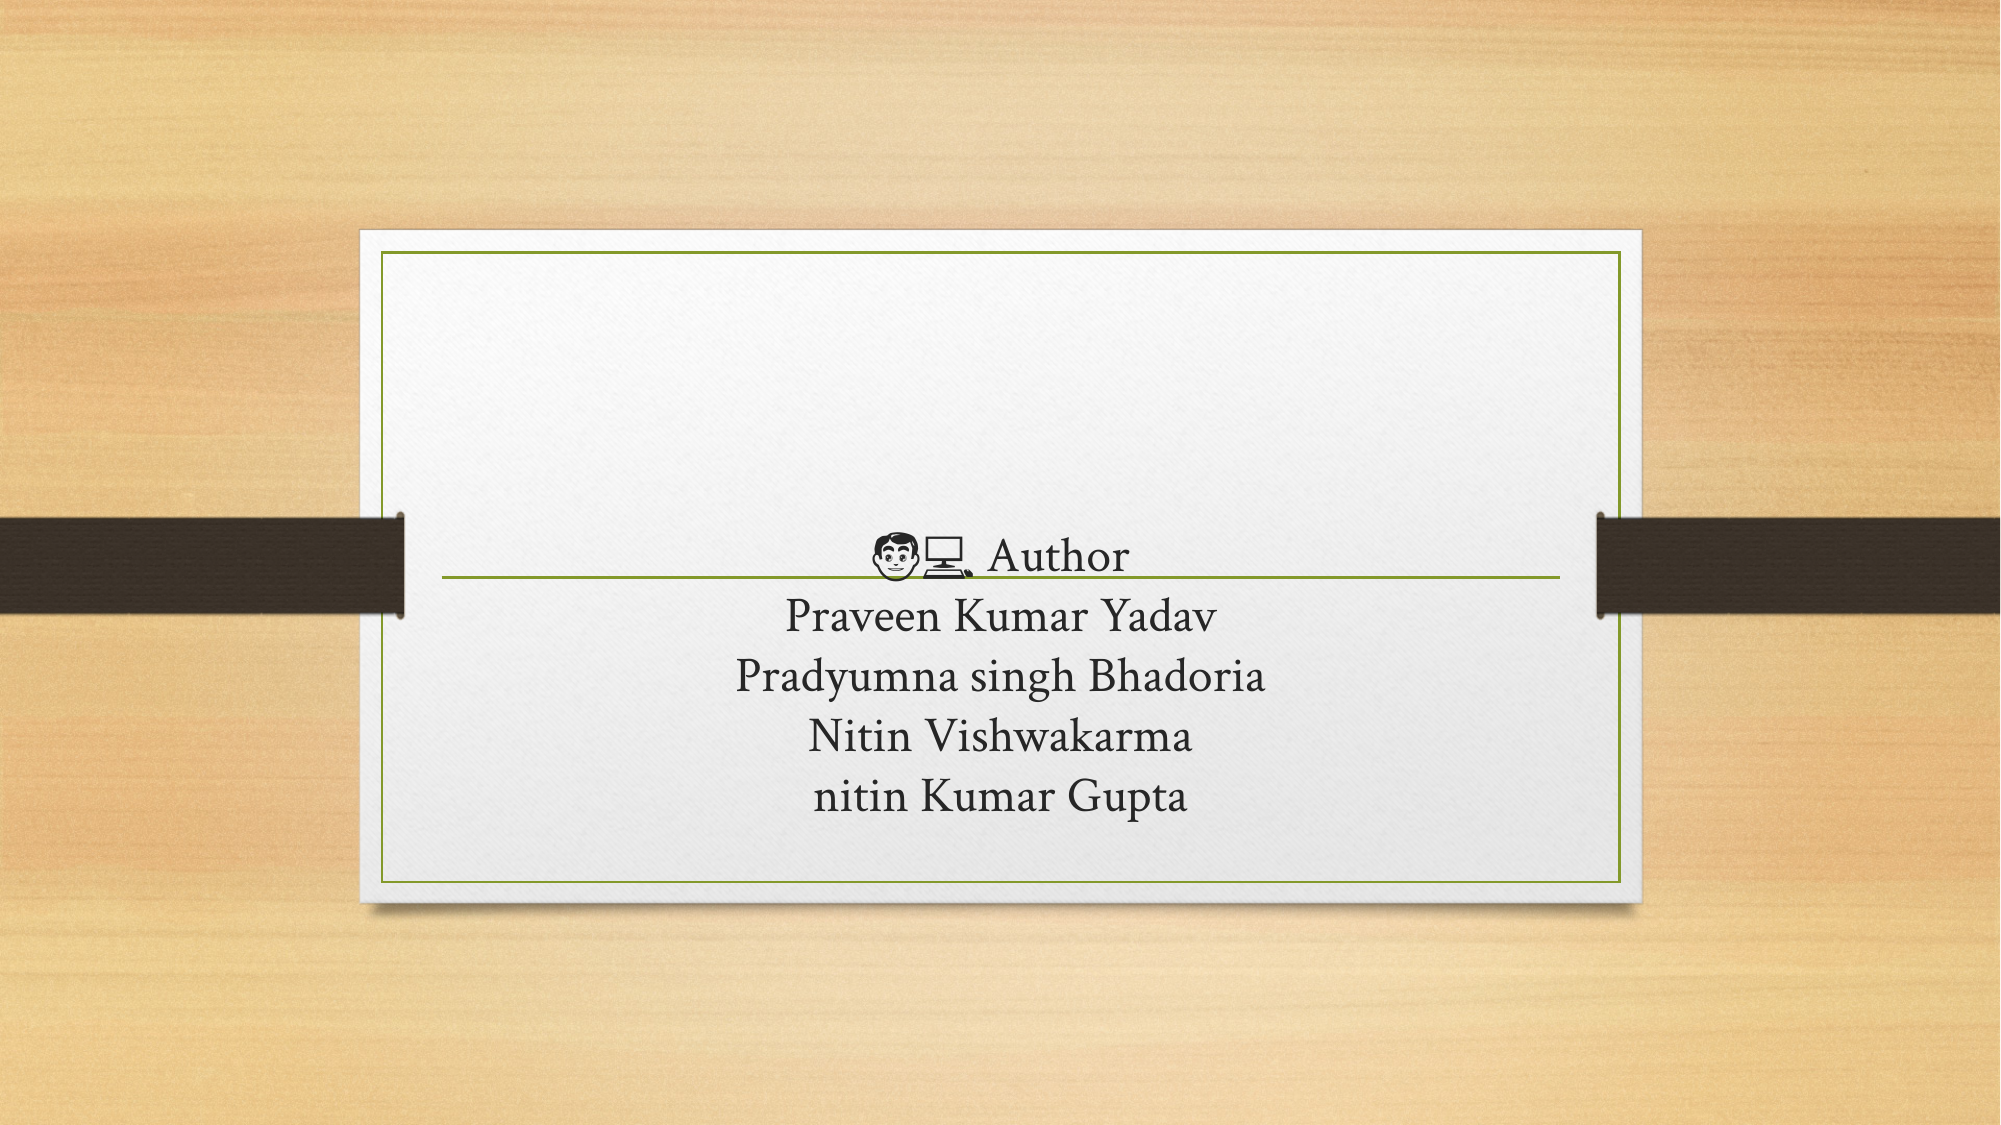

# 👨‍💻 Author Praveen Kumar Yadav Pradyumna singh Bhadoria Nitin Vishwakarma nitin Kumar Gupta
d